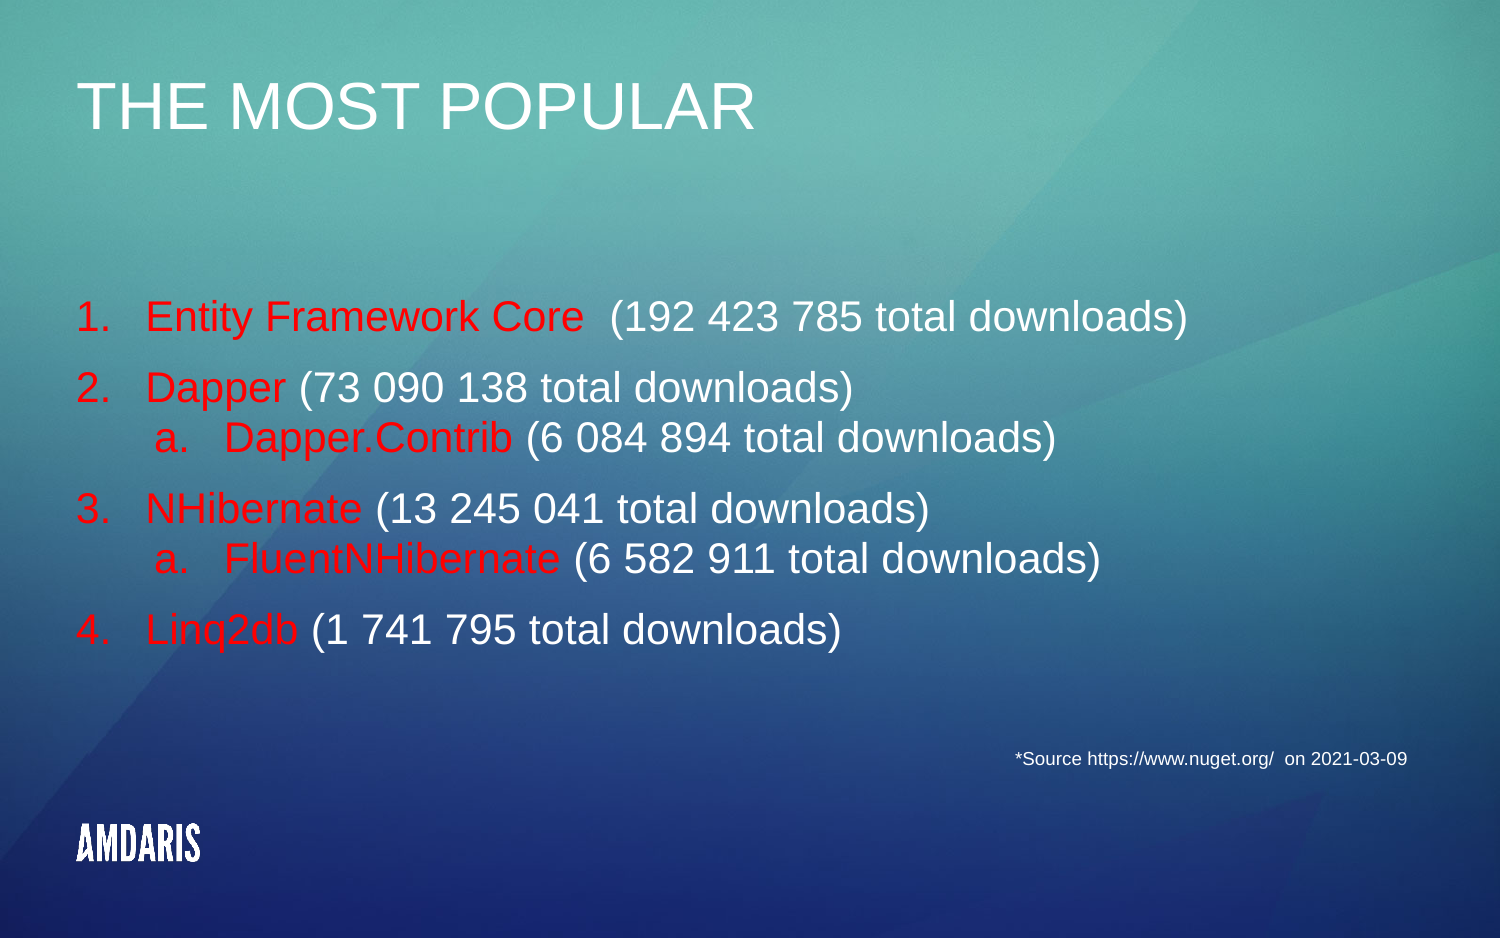

The most popular
Entity Framework Core  (192 423 785 total downloads)
Dapper (73 090 138 total downloads)
Dapper.Contrib (6 084 894 total downloads)
NHibernate (13 245 041 total downloads)
FluentNHibernate (6 582 911 total downloads)
Linq2db (1 741 795 total downloads)

*Source https://www.nuget.org/  on 2021-03-09